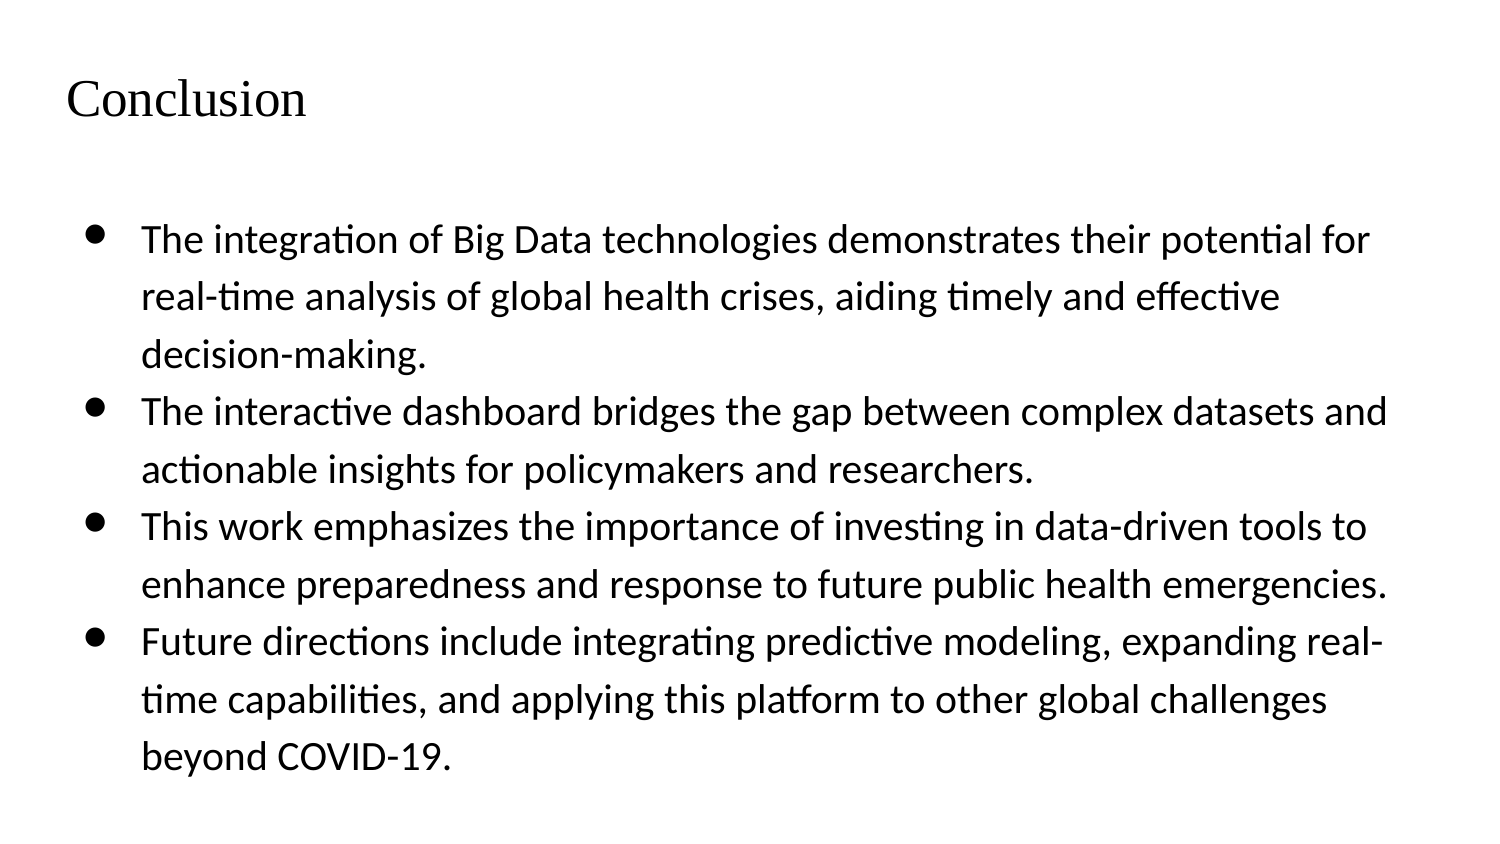

Conclusion
The integration of Big Data technologies demonstrates their potential for real-time analysis of global health crises, aiding timely and effective decision-making.
The interactive dashboard bridges the gap between complex datasets and actionable insights for policymakers and researchers.
This work emphasizes the importance of investing in data-driven tools to enhance preparedness and response to future public health emergencies.
Future directions include integrating predictive modeling, expanding real-time capabilities, and applying this platform to other global challenges beyond COVID-19.